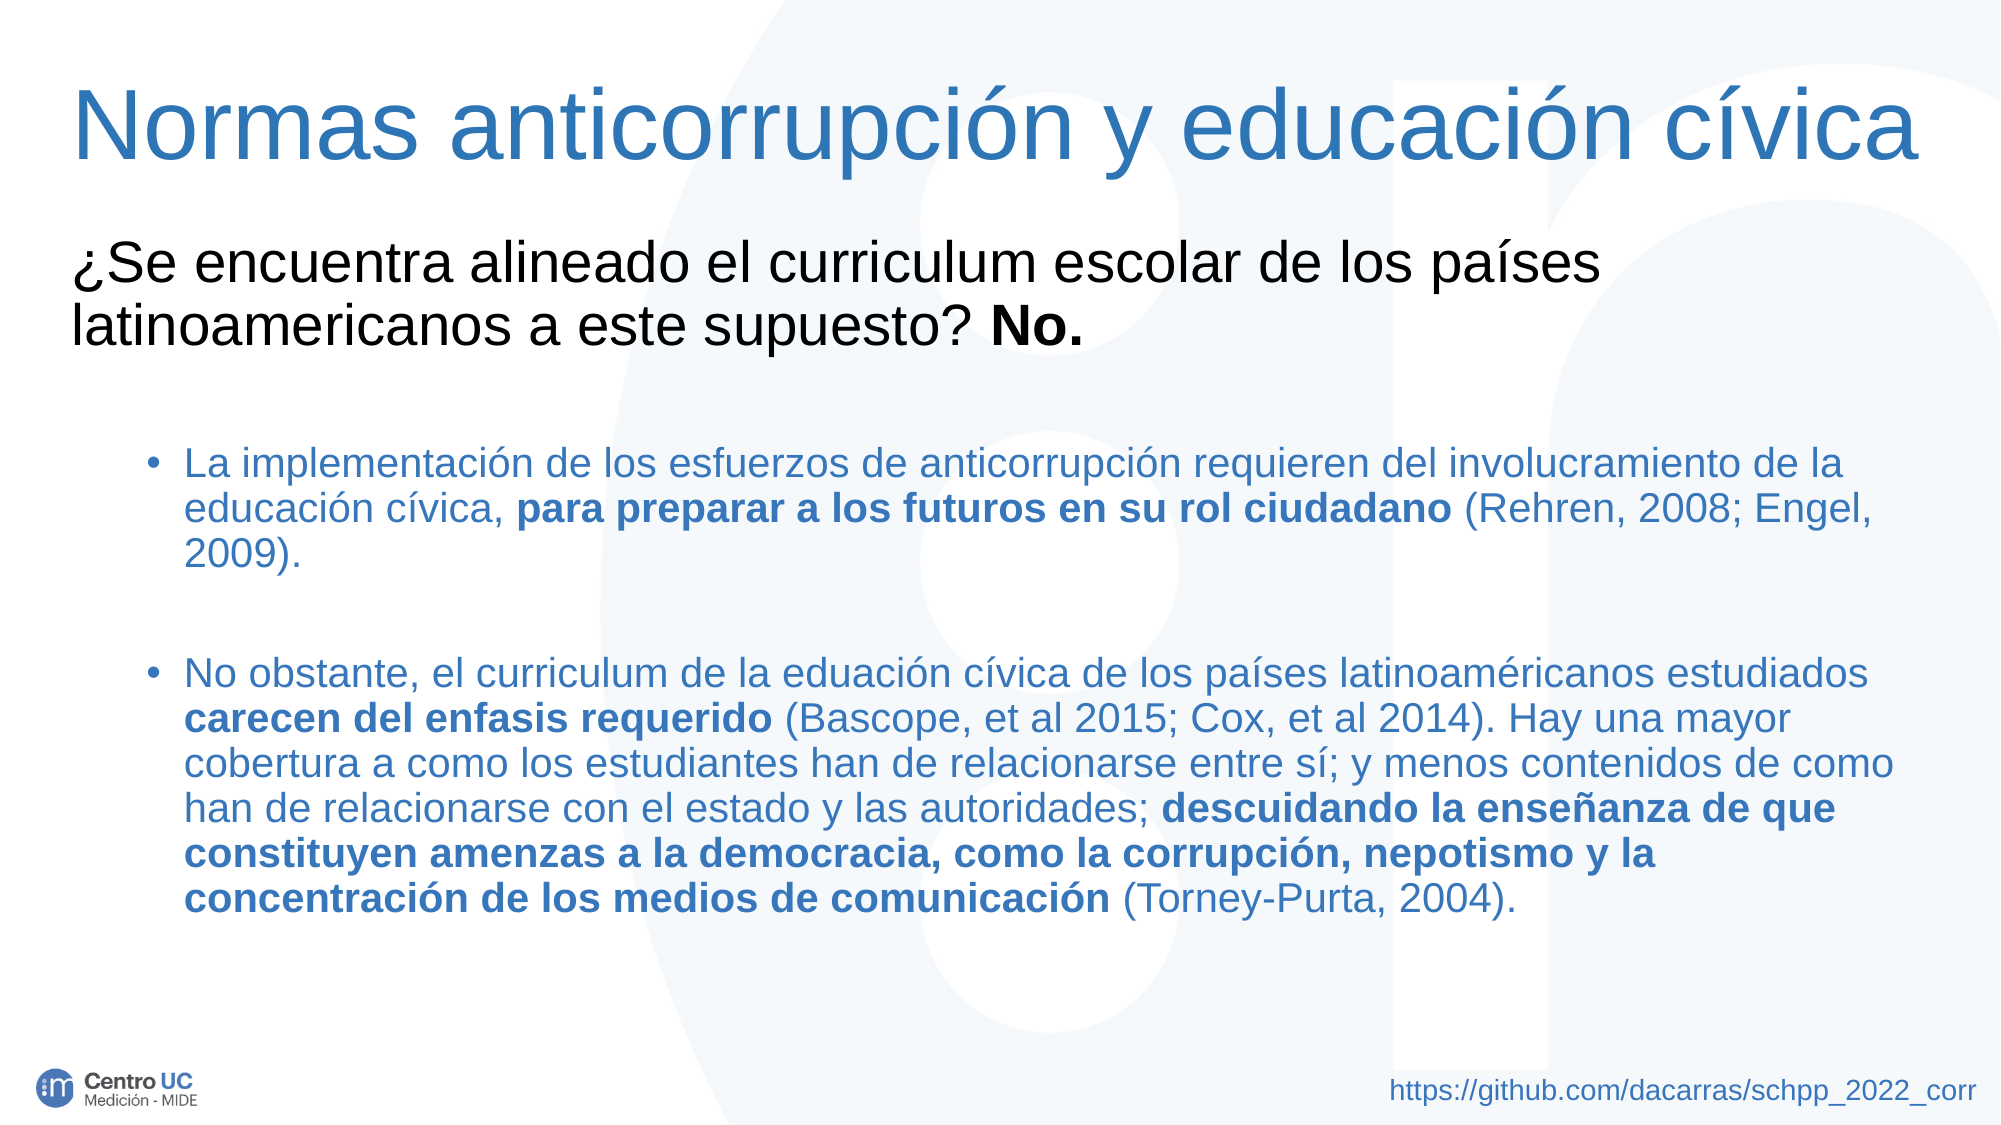

# Normas anticorrupción y educación cívica
¿Se encuentra alineado el curriculum escolar de los países latinoamericanos a este supuesto? No.

La implementación de los esfuerzos de anticorrupción requieren del involucramiento de la educación cívica, para preparar a los futuros en su rol ciudadano (Rehren, 2008; Engel, 2009).

No obstante, el curriculum de la eduación cívica de los países latinoaméricanos estudiados carecen del enfasis requerido (Bascope, et al 2015; Cox, et al 2014). Hay una mayor cobertura a como los estudiantes han de relacionarse entre sí; y menos contenidos de como han de relacionarse con el estado y las autoridades; descuidando la enseñanza de que constituyen amenzas a la democracia, como la corrupción, nepotismo y la concentración de los medios de comunicación (Torney-Purta, 2004).
https://github.com/dacarras/schpp_2022_corr